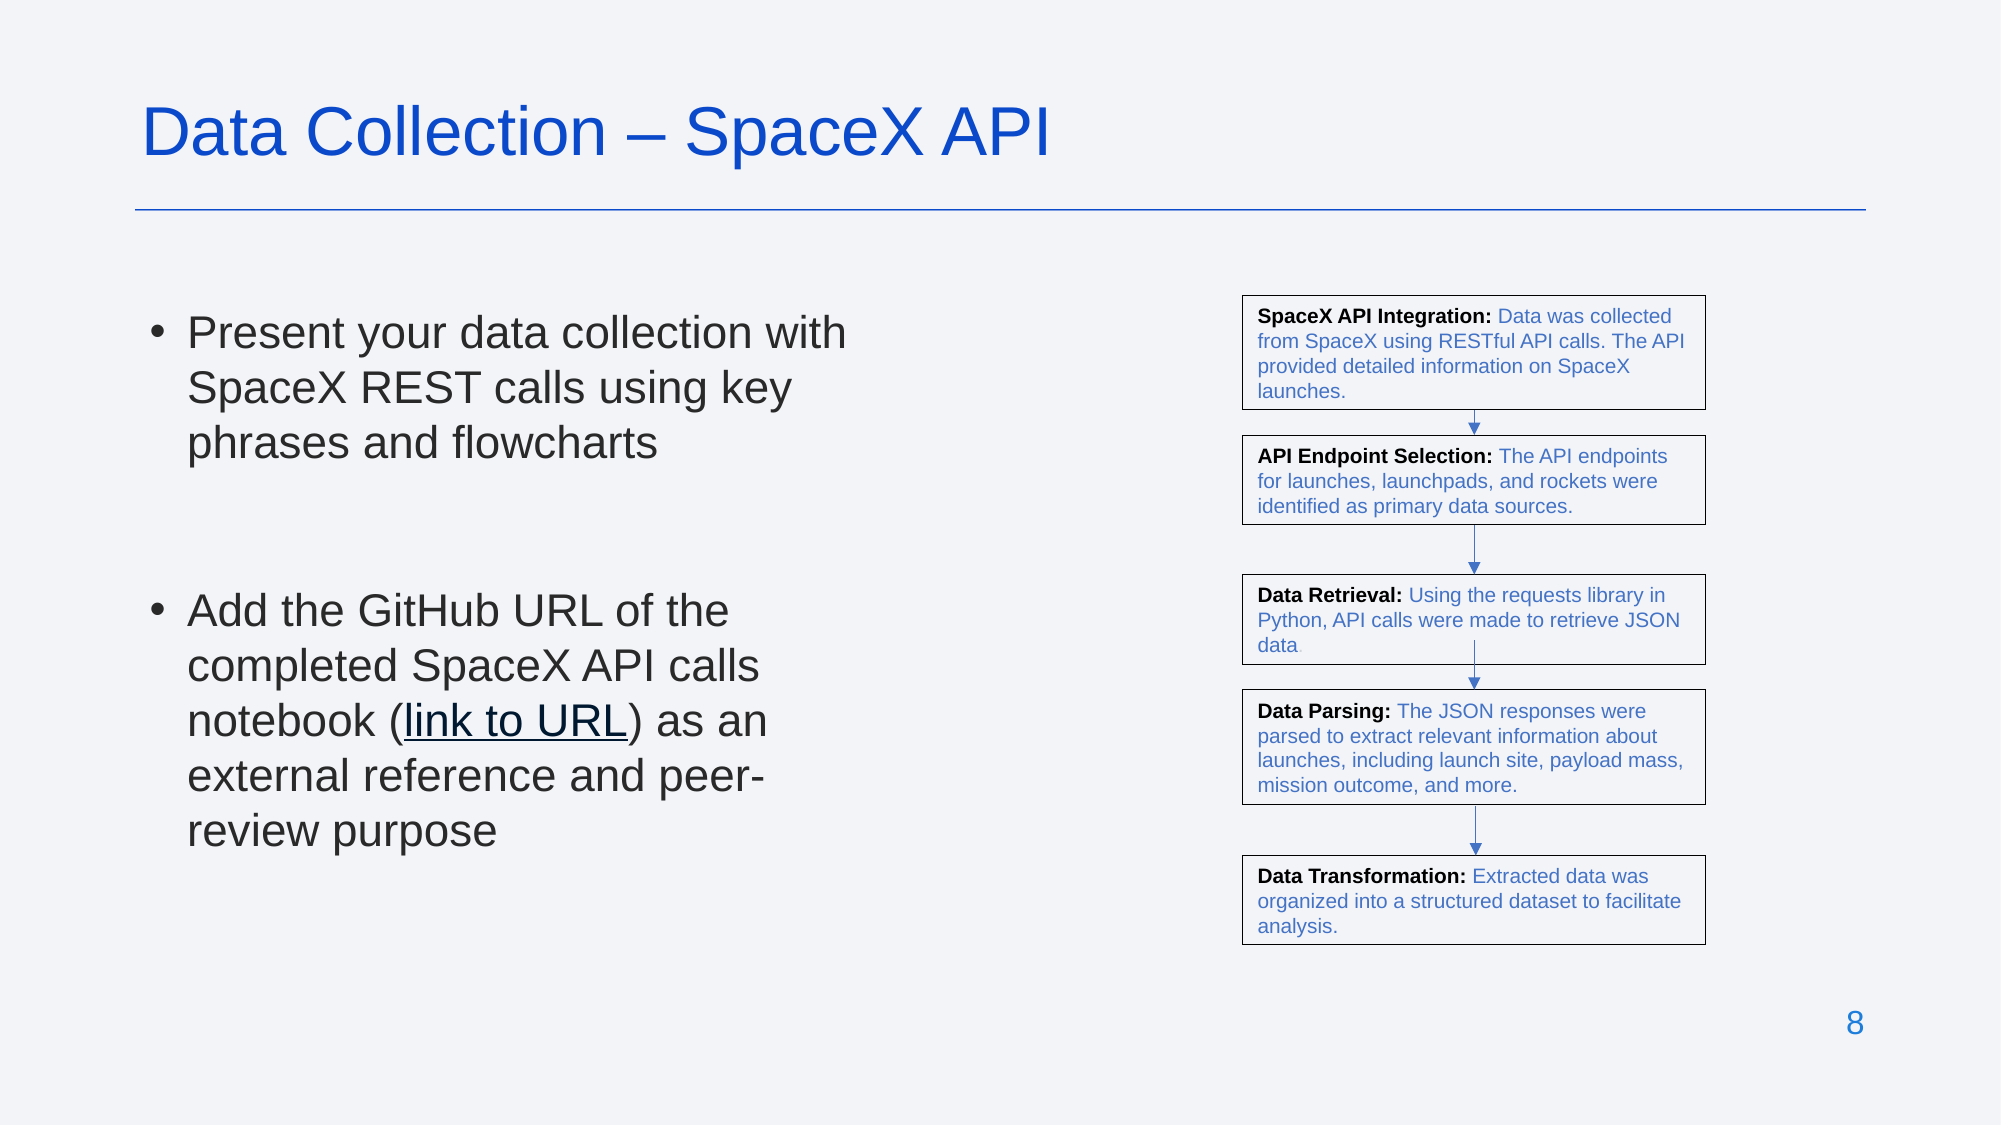

Data Collection – SpaceX API
Present your data collection with SpaceX REST calls using key phrases and flowcharts

Add the GitHub URL of the completed SpaceX API calls notebook (link to URL) as an external reference and peer-review purpose
SpaceX API Integration: Data was collected from SpaceX using RESTful API calls. The API provided detailed information on SpaceX launches.
API Endpoint Selection: The API endpoints for launches, launchpads, and rockets were identified as primary data sources.
Data Retrieval: Using the requests library in Python, API calls were made to retrieve JSON data.
Data Parsing: The JSON responses were parsed to extract relevant information about launches, including launch site, payload mass, mission outcome, and more.
Data Transformation: Extracted data was organized into a structured dataset to facilitate analysis.
8